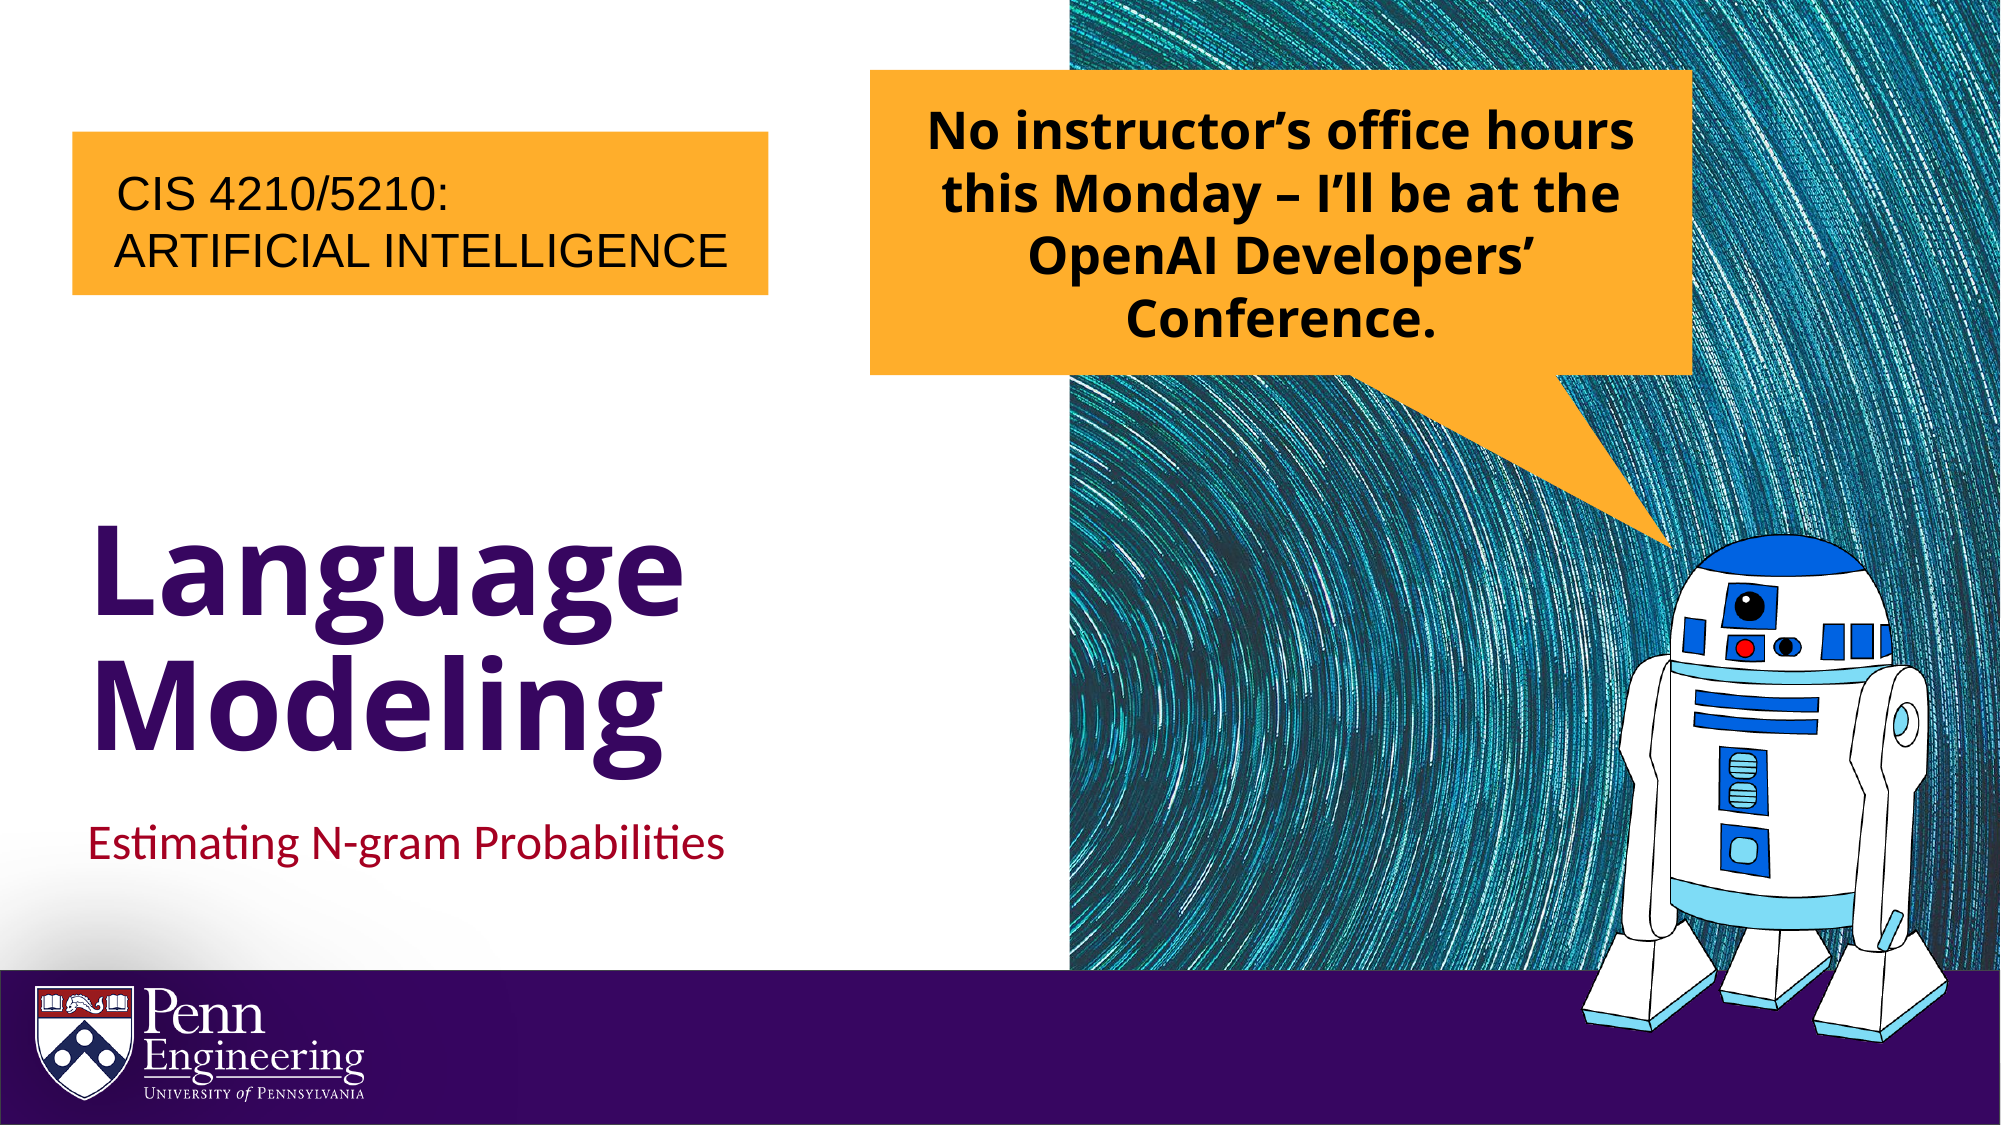

No instructor’s office hours this Monday – I’ll be at the OpenAI Developers’ Conference.
# Language Modeling
Estimating N-gram Probabilities